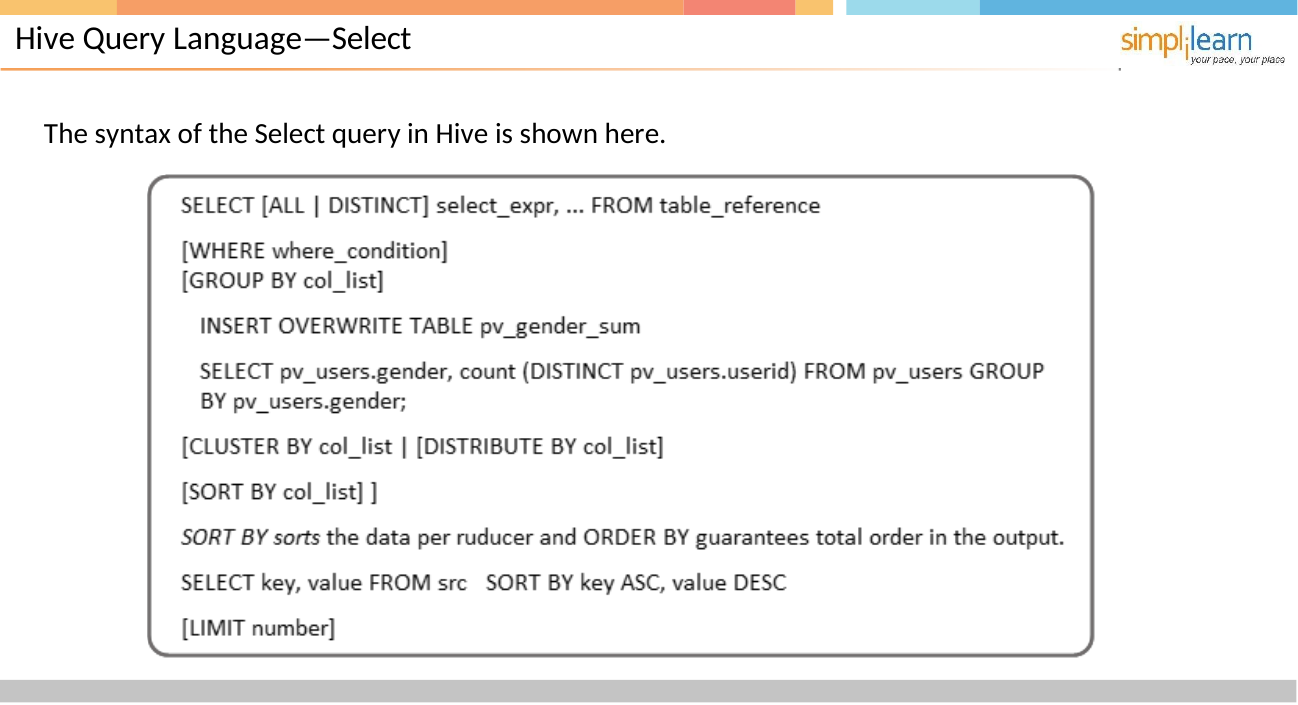

# Hive Query Language—Select

The syntax of the Select query in Hive is shown here.